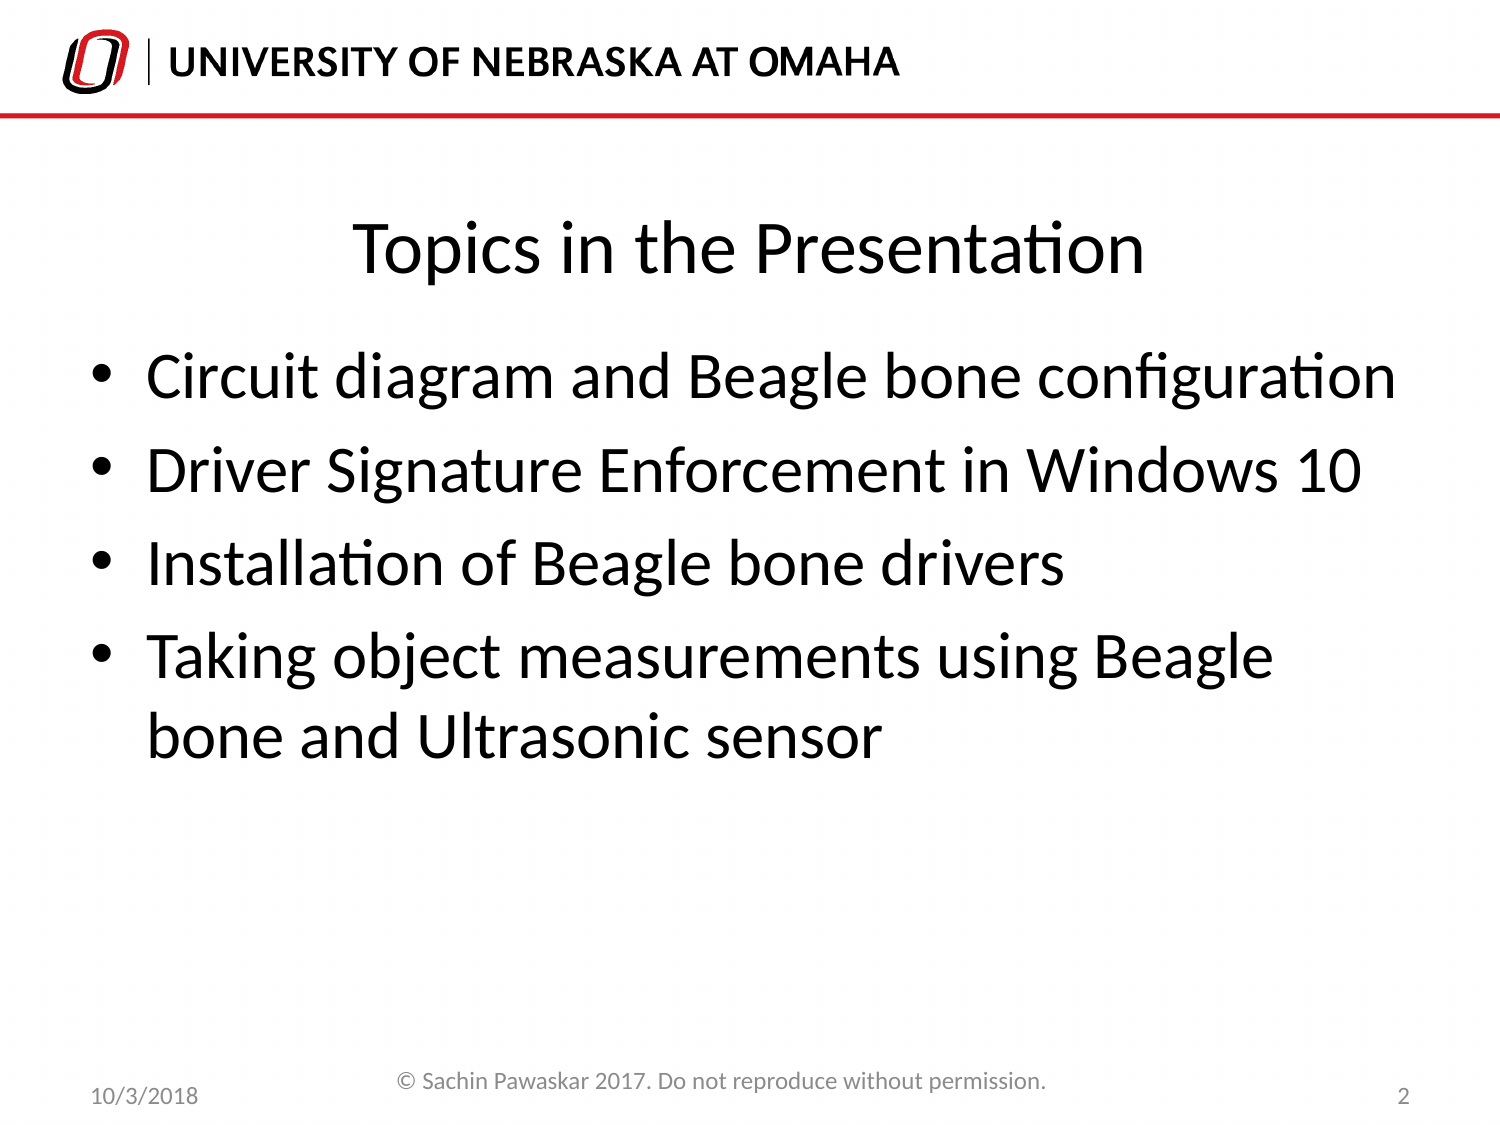

# Topics in the Presentation
Circuit diagram and Beagle bone configuration
Driver Signature Enforcement in Windows 10
Installation of Beagle bone drivers
Taking object measurements using Beagle bone and Ultrasonic sensor
10/3/2018
© Sachin Pawaskar 2017. Do not reproduce without permission.

2